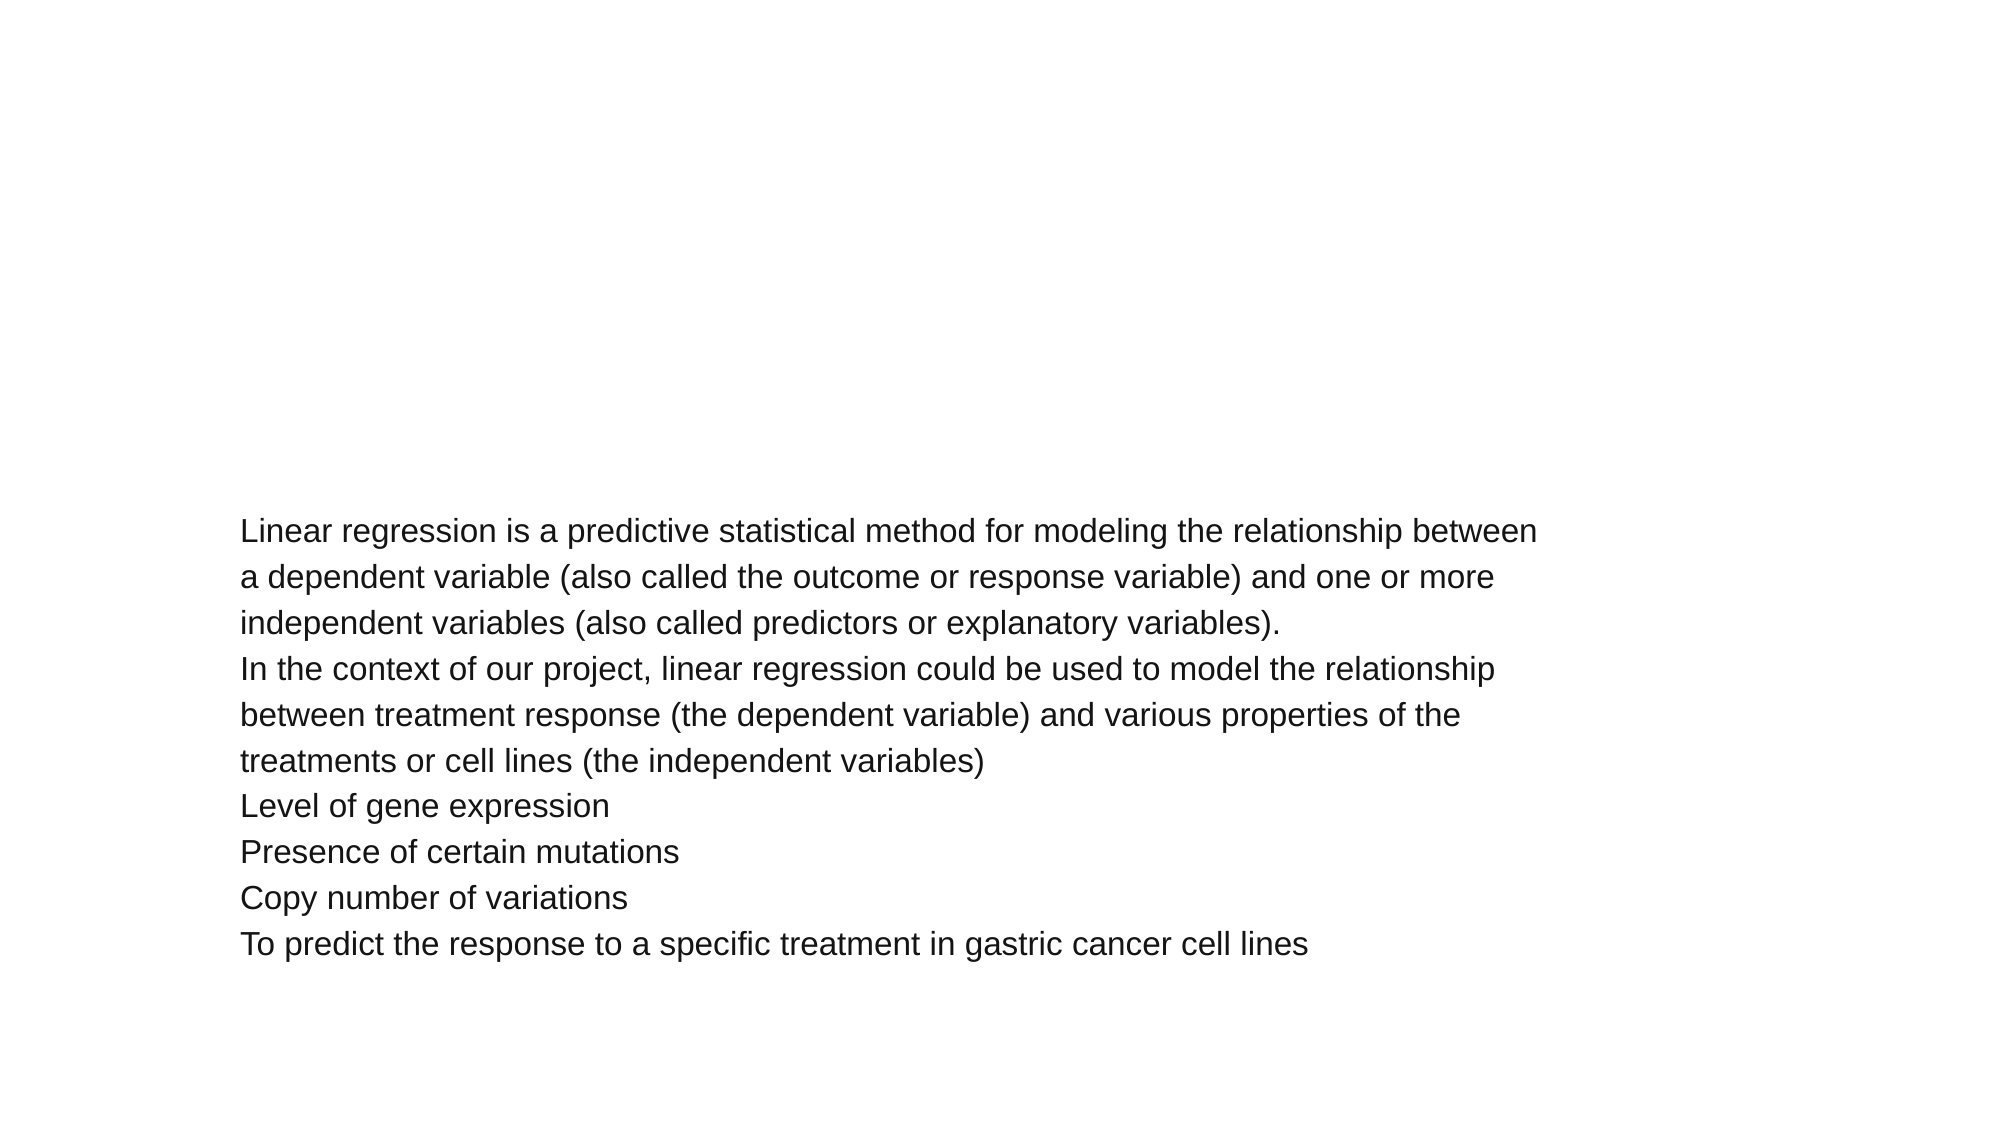

#
Linear regression is a predictive statistical method for modeling the relationship between a dependent variable (also called the outcome or response variable) and one or more independent variables (also called predictors or explanatory variables).
In the context of our project, linear regression could be used to model the relationship between treatment response (the dependent variable) and various properties of the treatments or cell lines (the independent variables)
Level of gene expression
Presence of certain mutations
Copy number of variations
To predict the response to a specific treatment in gastric cancer cell lines